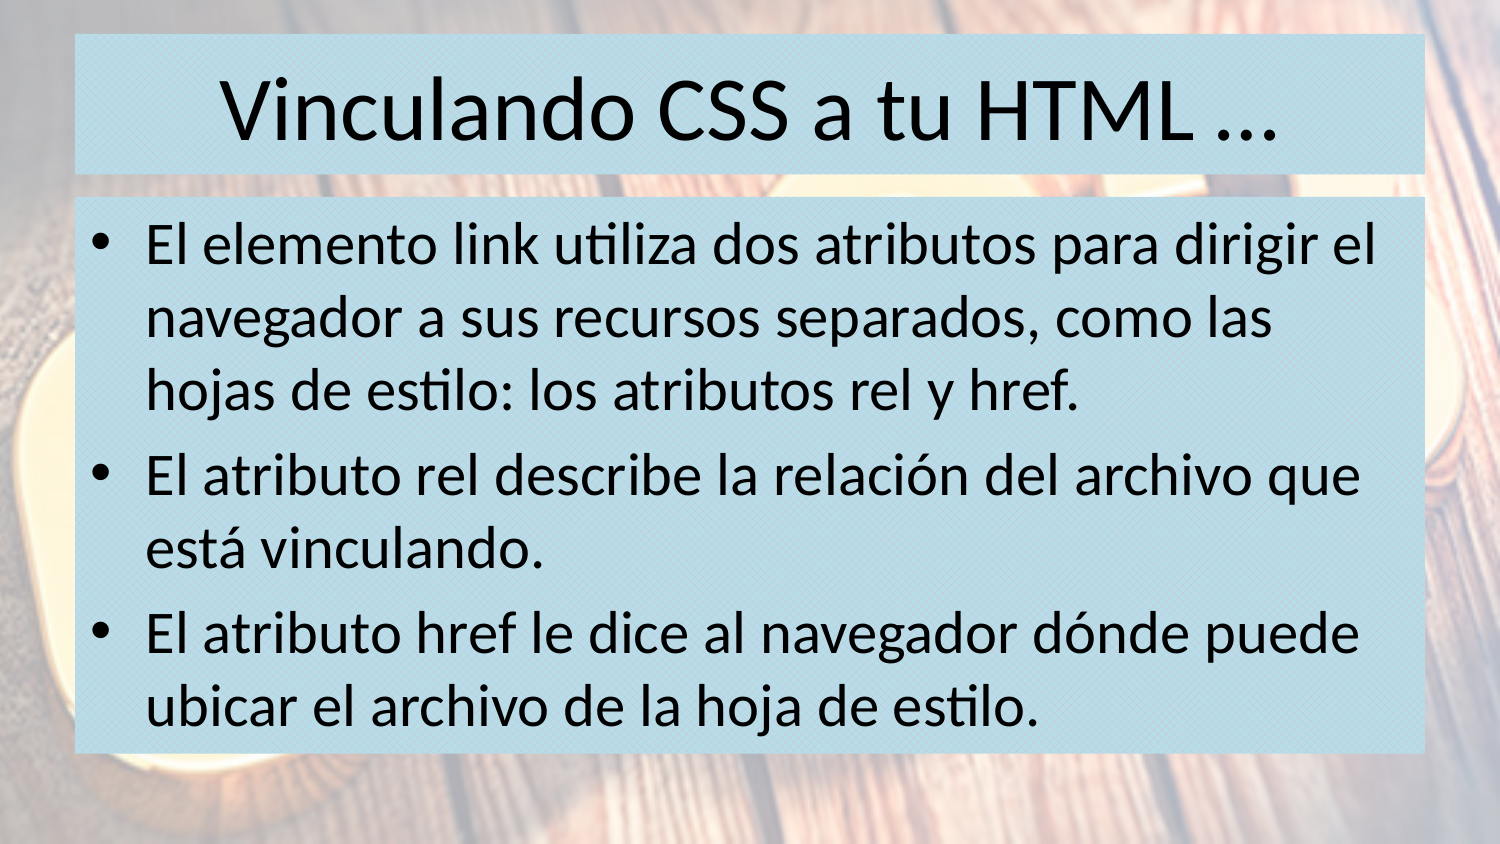

# Vinculando CSS a tu HTML …
El elemento link utiliza dos atributos para dirigir el navegador a sus recursos separados, como las hojas de estilo: los atributos rel y href.
El atributo rel describe la relación del archivo que está vinculando.
El atributo href le dice al navegador dónde puede ubicar el archivo de la hoja de estilo.